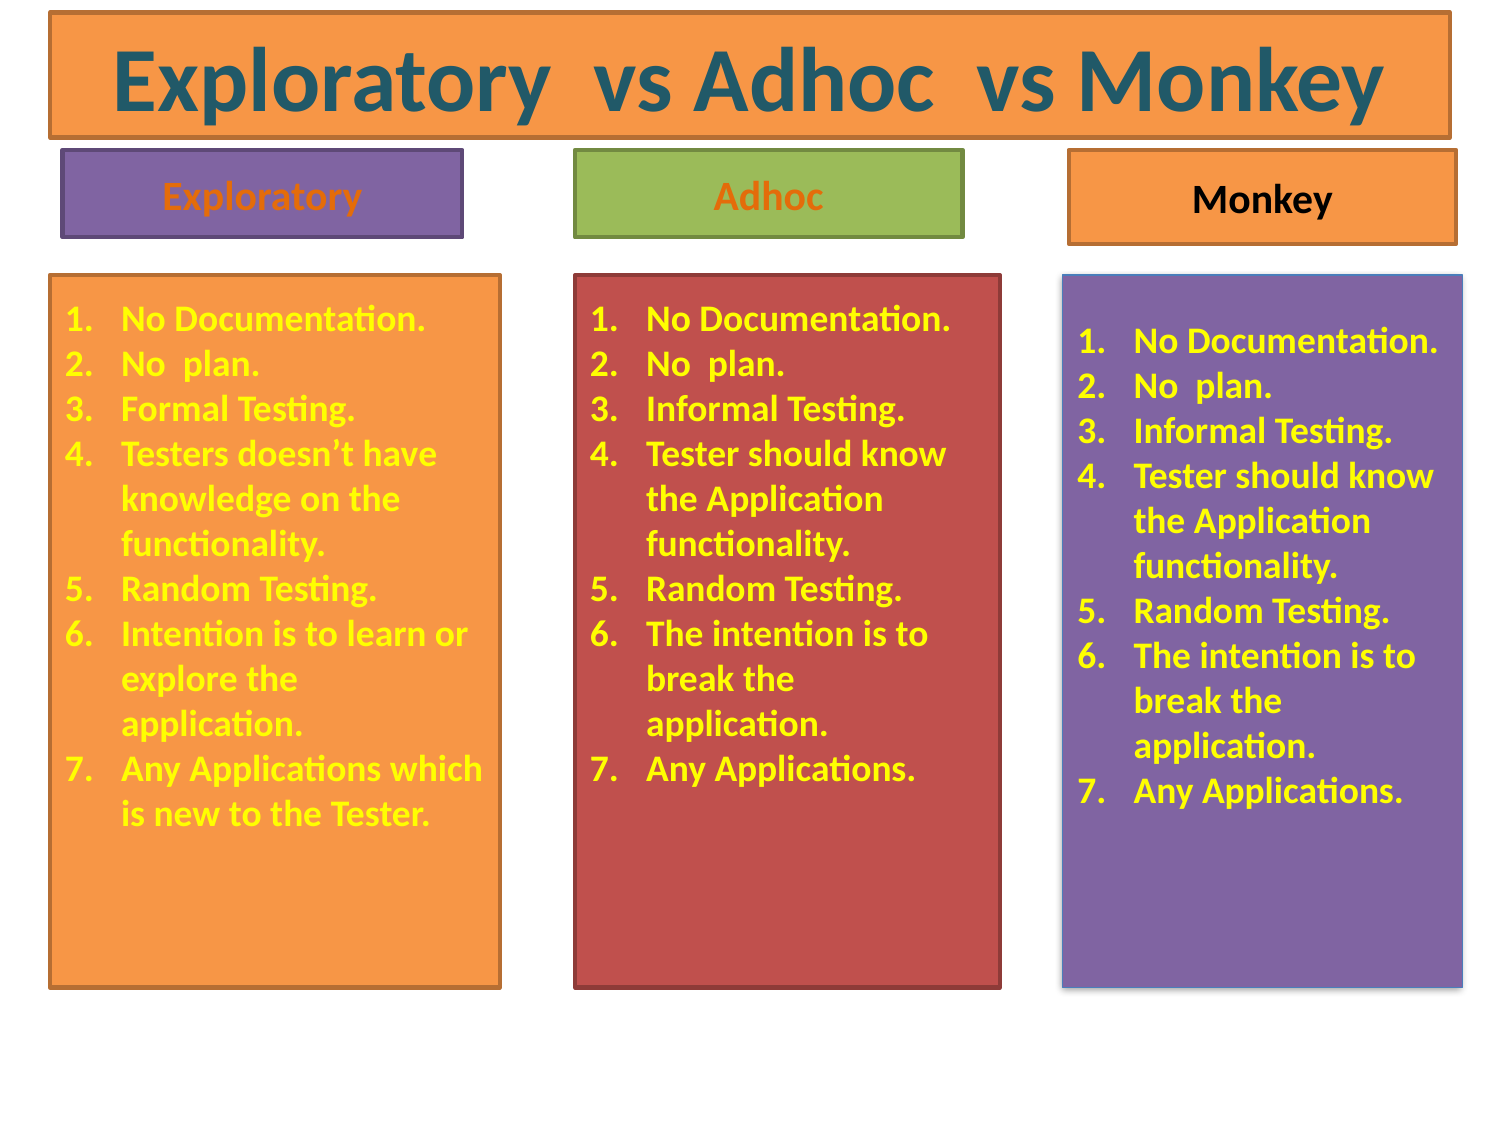

Exploratory  vs Adhoc  vs Monkey
Exploratory
Adhoc
Monkey
No Documentation.
No  plan.
Formal Testing.
Testers doesn’t have knowledge on the functionality.
Random Testing.
Intention is to learn or explore the application.
Any Applications which is new to the Tester.

No Documentation.
No  plan.
Informal Testing.
Tester should know the Application functionality.
Random Testing.
The intention is to break the application.
Any Applications.

No Documentation.
No  plan.
Informal Testing.
Tester should know the Application functionality.
Random Testing.
The intention is to break the application.
Any Applications.